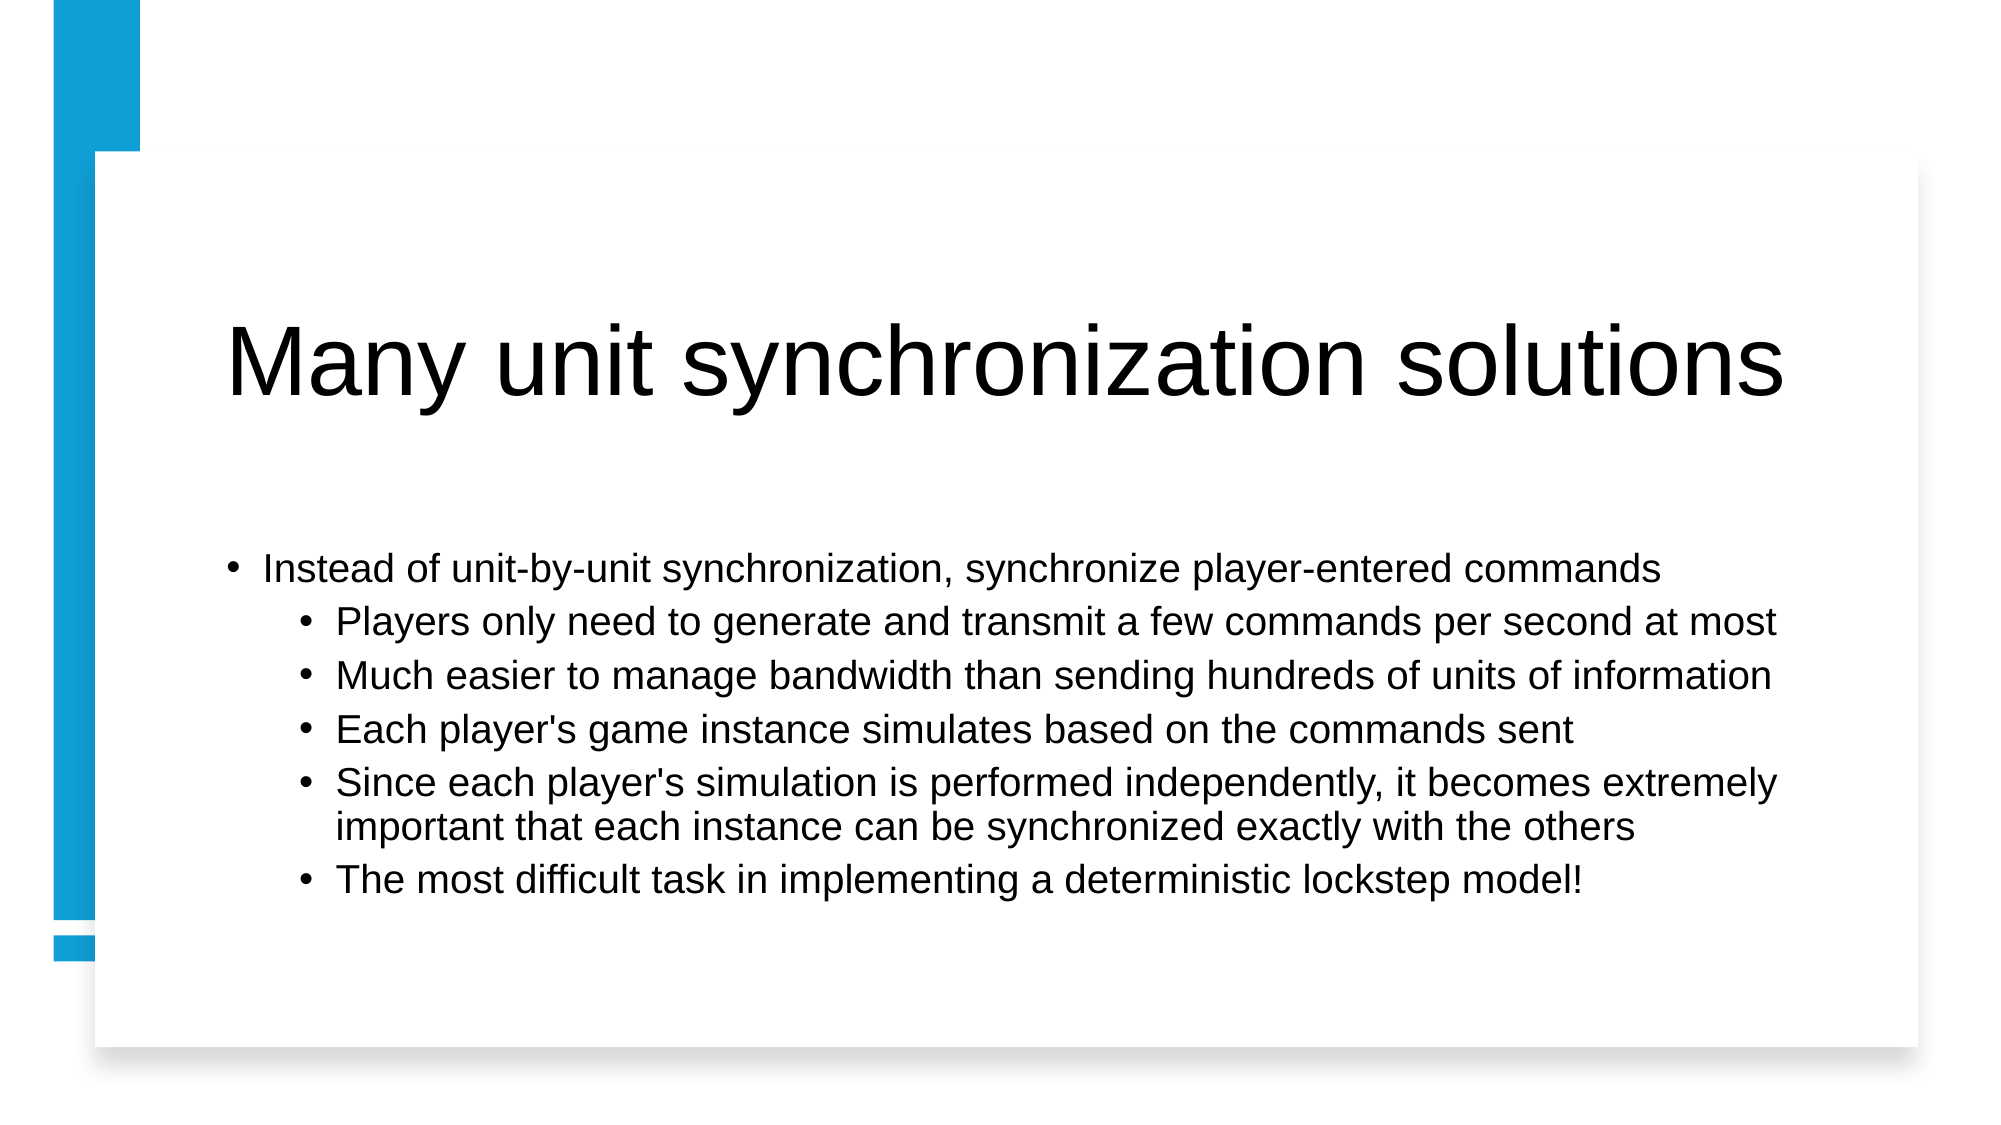

# Many unit synchronization solutions

Instead of unit-by-unit synchronization, synchronize player-entered commands
Players only need to generate and transmit a few commands per second at most
Much easier to manage bandwidth than sending hundreds of units of information
Each player's game instance simulates based on the commands sent
Since each player's simulation is performed independently, it becomes extremely important that each instance can be synchronized exactly with the others
The most difficult task in implementing a deterministic lockstep model!